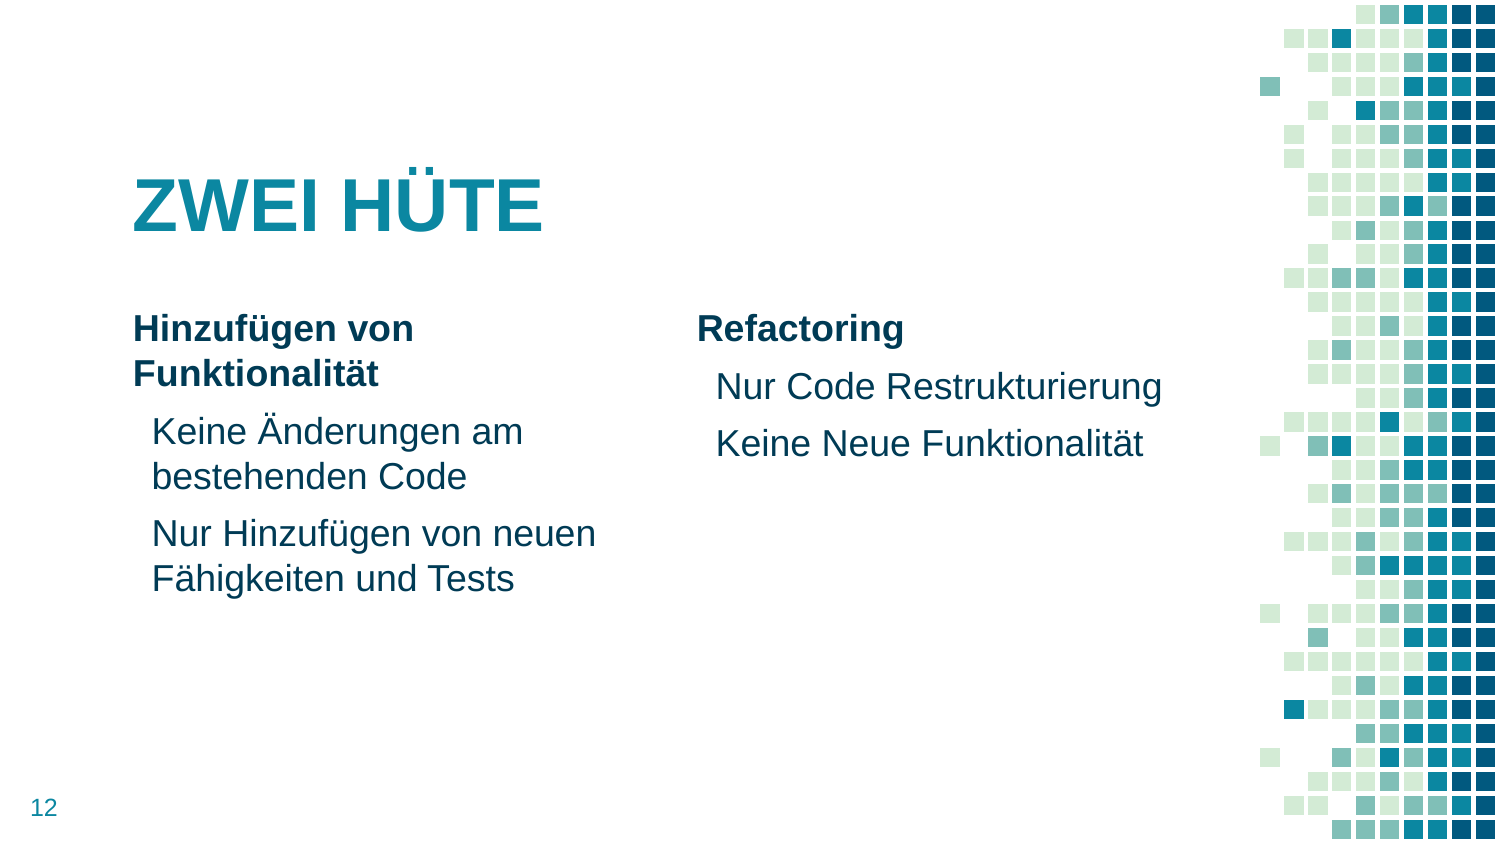

# ZWEI HÜTE
Hinzufügen von Funktionalität
Keine Änderungen am bestehenden Code
Nur Hinzufügen von neuen Fähigkeiten und Tests
Refactoring
Nur Code Restrukturierung
Keine Neue Funktionalität
12